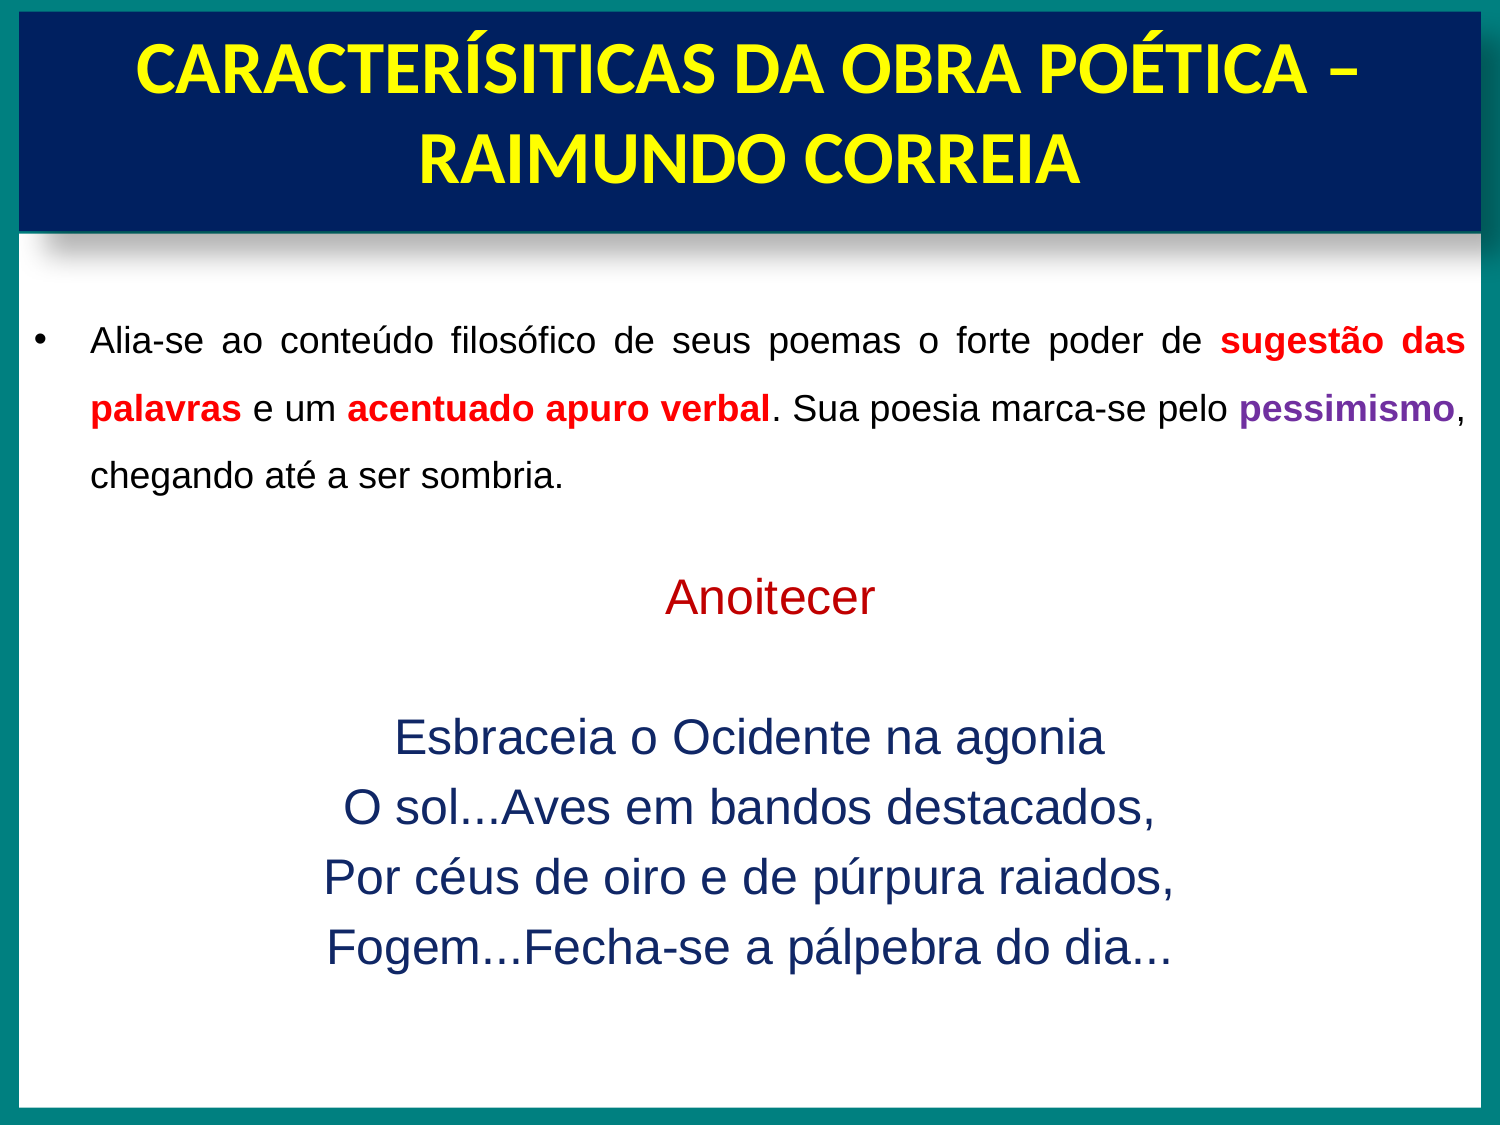

CARACTERÍSITICAS DA OBRA POÉTICA – RAIMUNDO CORREIA

Alia-se ao conteúdo filosófico de seus poemas o forte poder de sugestão das palavras e um acentuado apuro verbal. Sua poesia marca-se pelo pessimismo, chegando até a ser sombria.

   Anoitecer

Esbraceia o Ocidente na agonia
O sol...Aves em bandos destacados,
Por céus de oiro e de púrpura raiados,
Fogem...Fecha-se a pálpebra do dia...